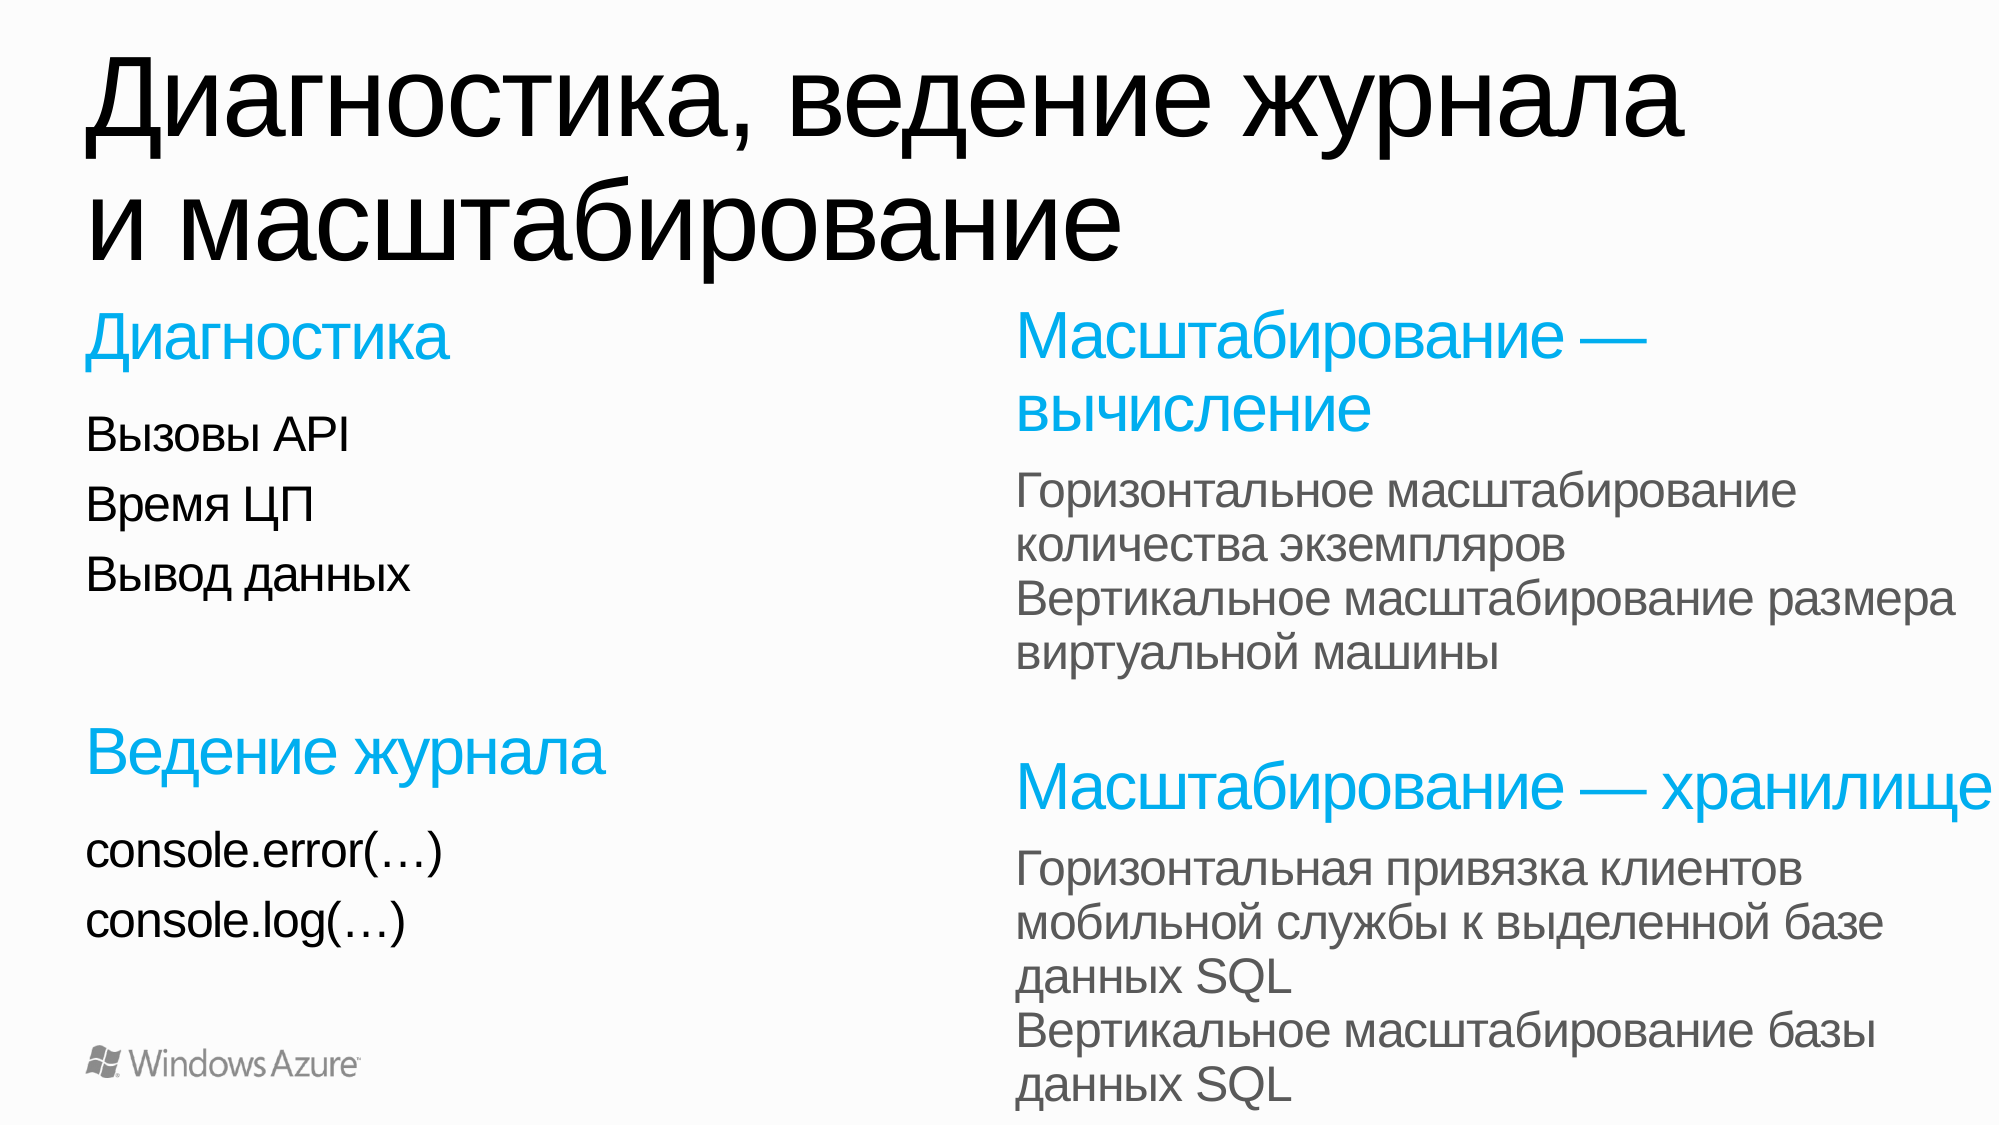

# Диагностика, ведение журнала и масштабирование
Масштабирование — вычисление
Горизонтальное масштабирование количества экземпляров
Вертикальное масштабирование размера виртуальной машины

Масштабирование — хранилище
Горизонтальная привязка клиентов мобильной службы к выделенной базе данных SQL
Вертикальное масштабирование базы данных SQL
Диагностика
Вызовы API
Время ЦП
Вывод данных

Ведение журнала
console.error(…)
console.log(…)